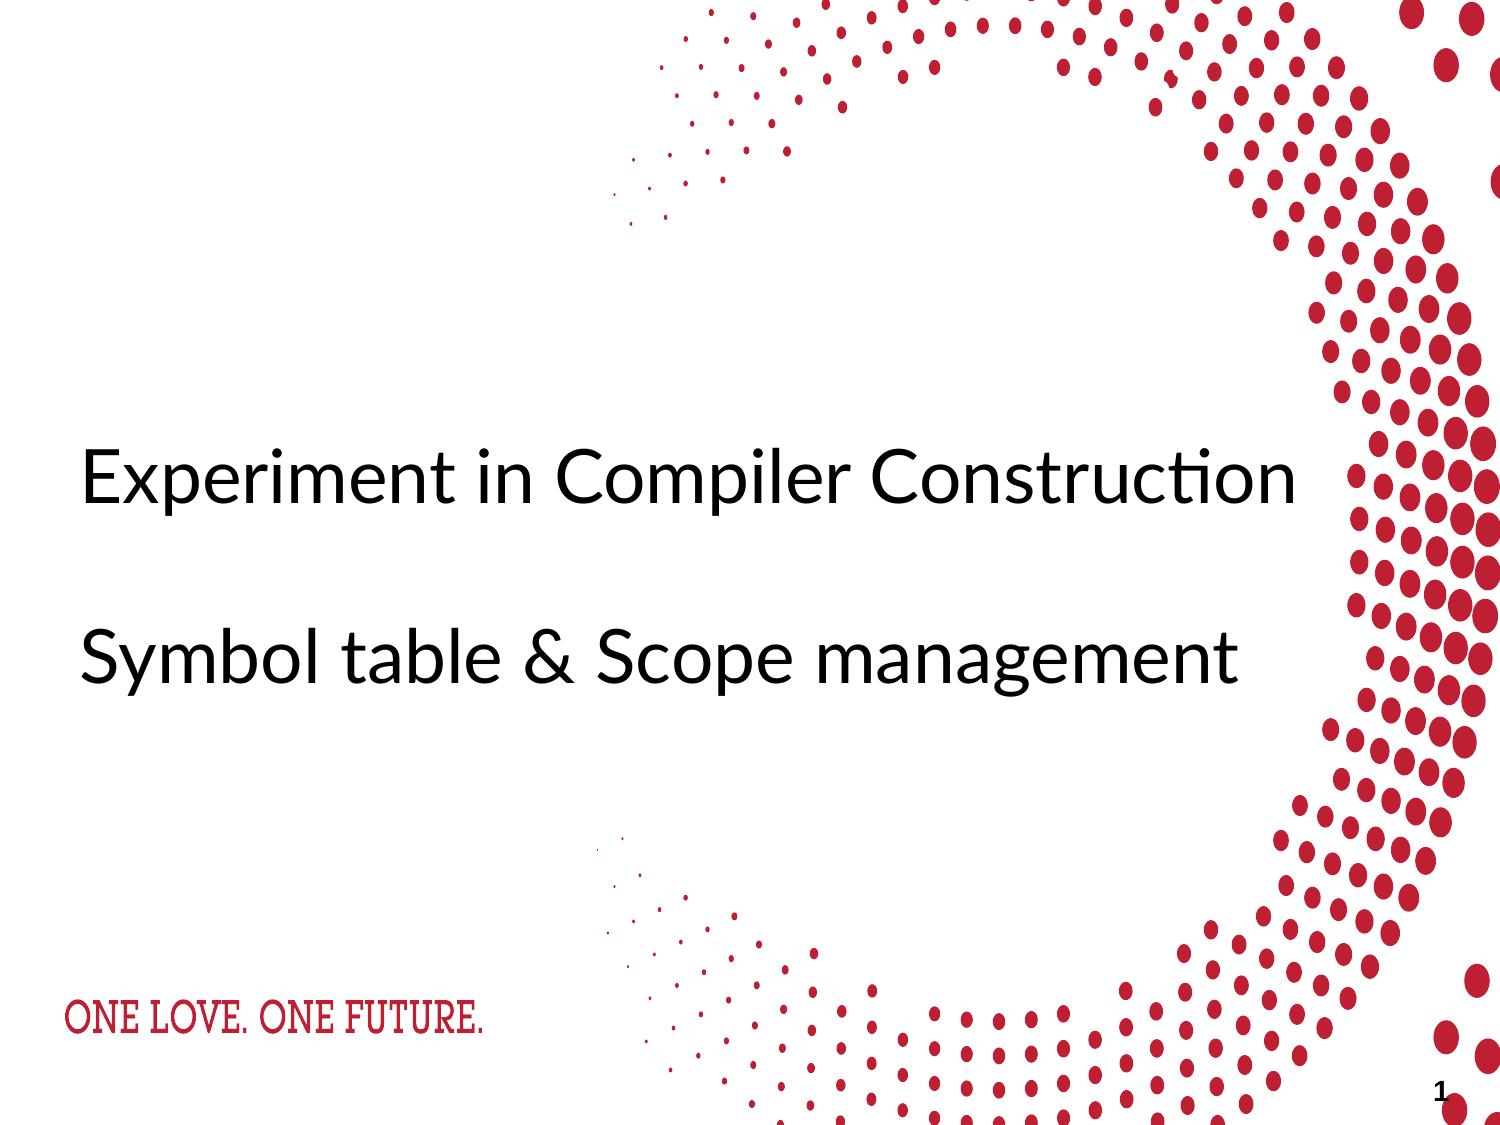

Experiment in Compiler Construction
Symbol table & Scope management
1